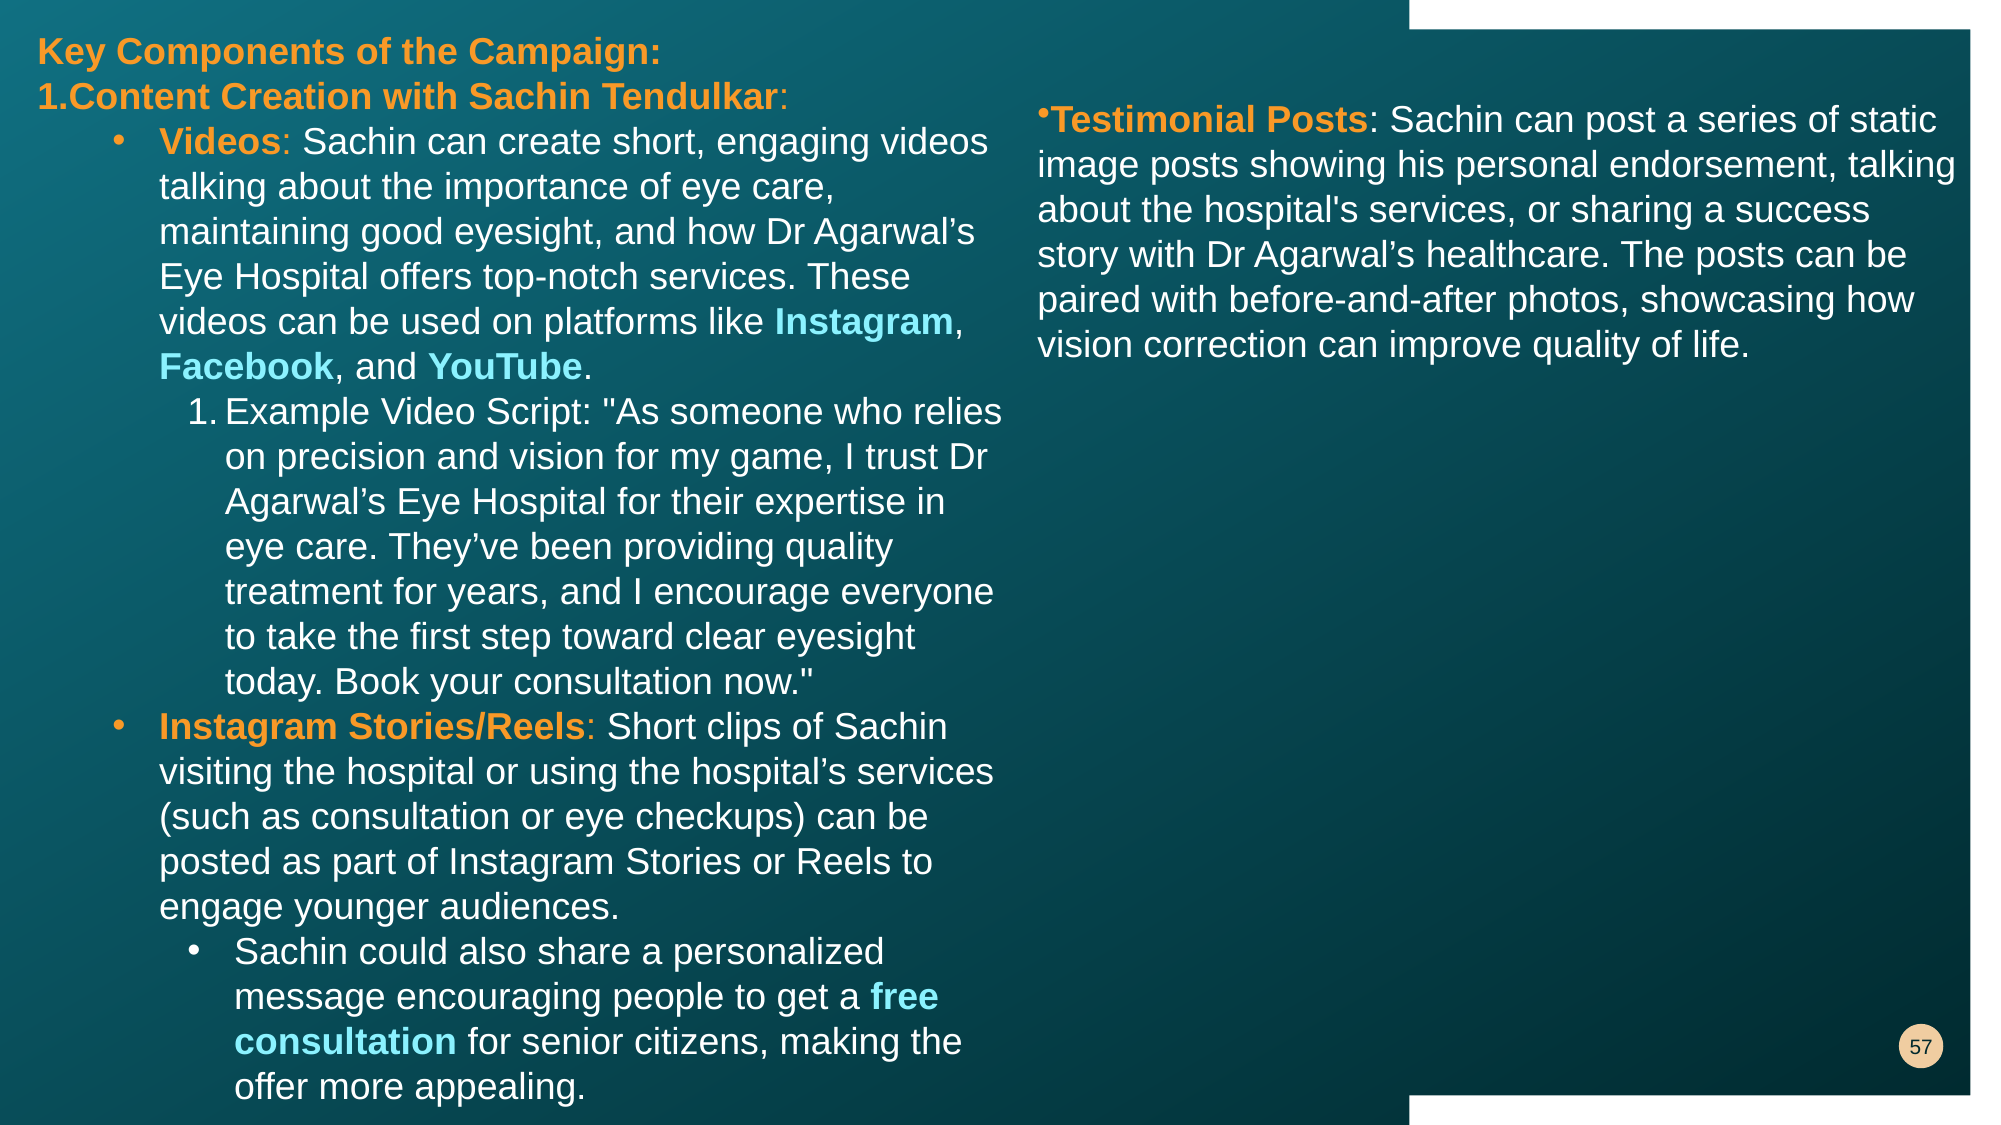

Key Components of the Campaign:
Content Creation with Sachin Tendulkar:
Videos: Sachin can create short, engaging videos talking about the importance of eye care, maintaining good eyesight, and how Dr Agarwal’s Eye Hospital offers top-notch services. These videos can be used on platforms like Instagram, Facebook, and YouTube.
Example Video Script: "As someone who relies on precision and vision for my game, I trust Dr Agarwal’s Eye Hospital for their expertise in eye care. They’ve been providing quality treatment for years, and I encourage everyone to take the first step toward clear eyesight today. Book your consultation now."
Instagram Stories/Reels: Short clips of Sachin visiting the hospital or using the hospital’s services (such as consultation or eye checkups) can be posted as part of Instagram Stories or Reels to engage younger audiences.
Sachin could also share a personalized message encouraging people to get a free consultation for senior citizens, making the offer more appealing.
Testimonial Posts: Sachin can post a series of static image posts showing his personal endorsement, talking about the hospital's services, or sharing a success story with Dr Agarwal’s healthcare. The posts can be paired with before-and-after photos, showcasing how vision correction can improve quality of life.

57